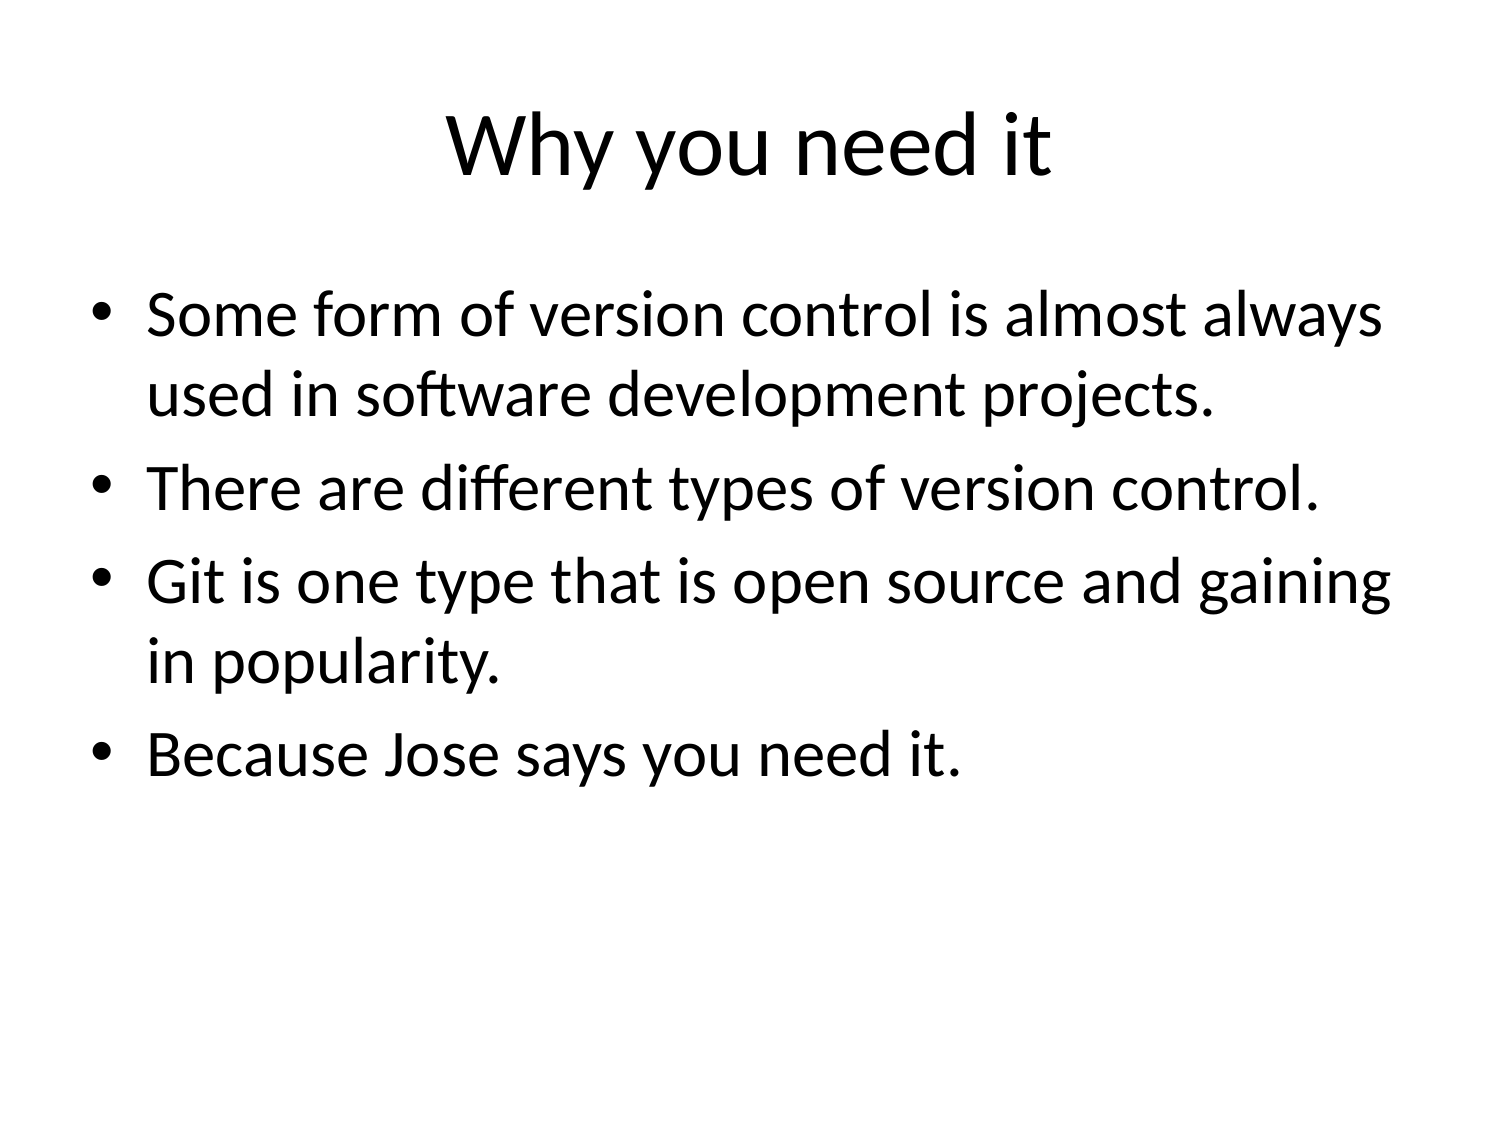

# Why you need it
Some form of version control is almost always used in software development projects.
There are different types of version control.
Git is one type that is open source and gaining in popularity.
Because Jose says you need it.